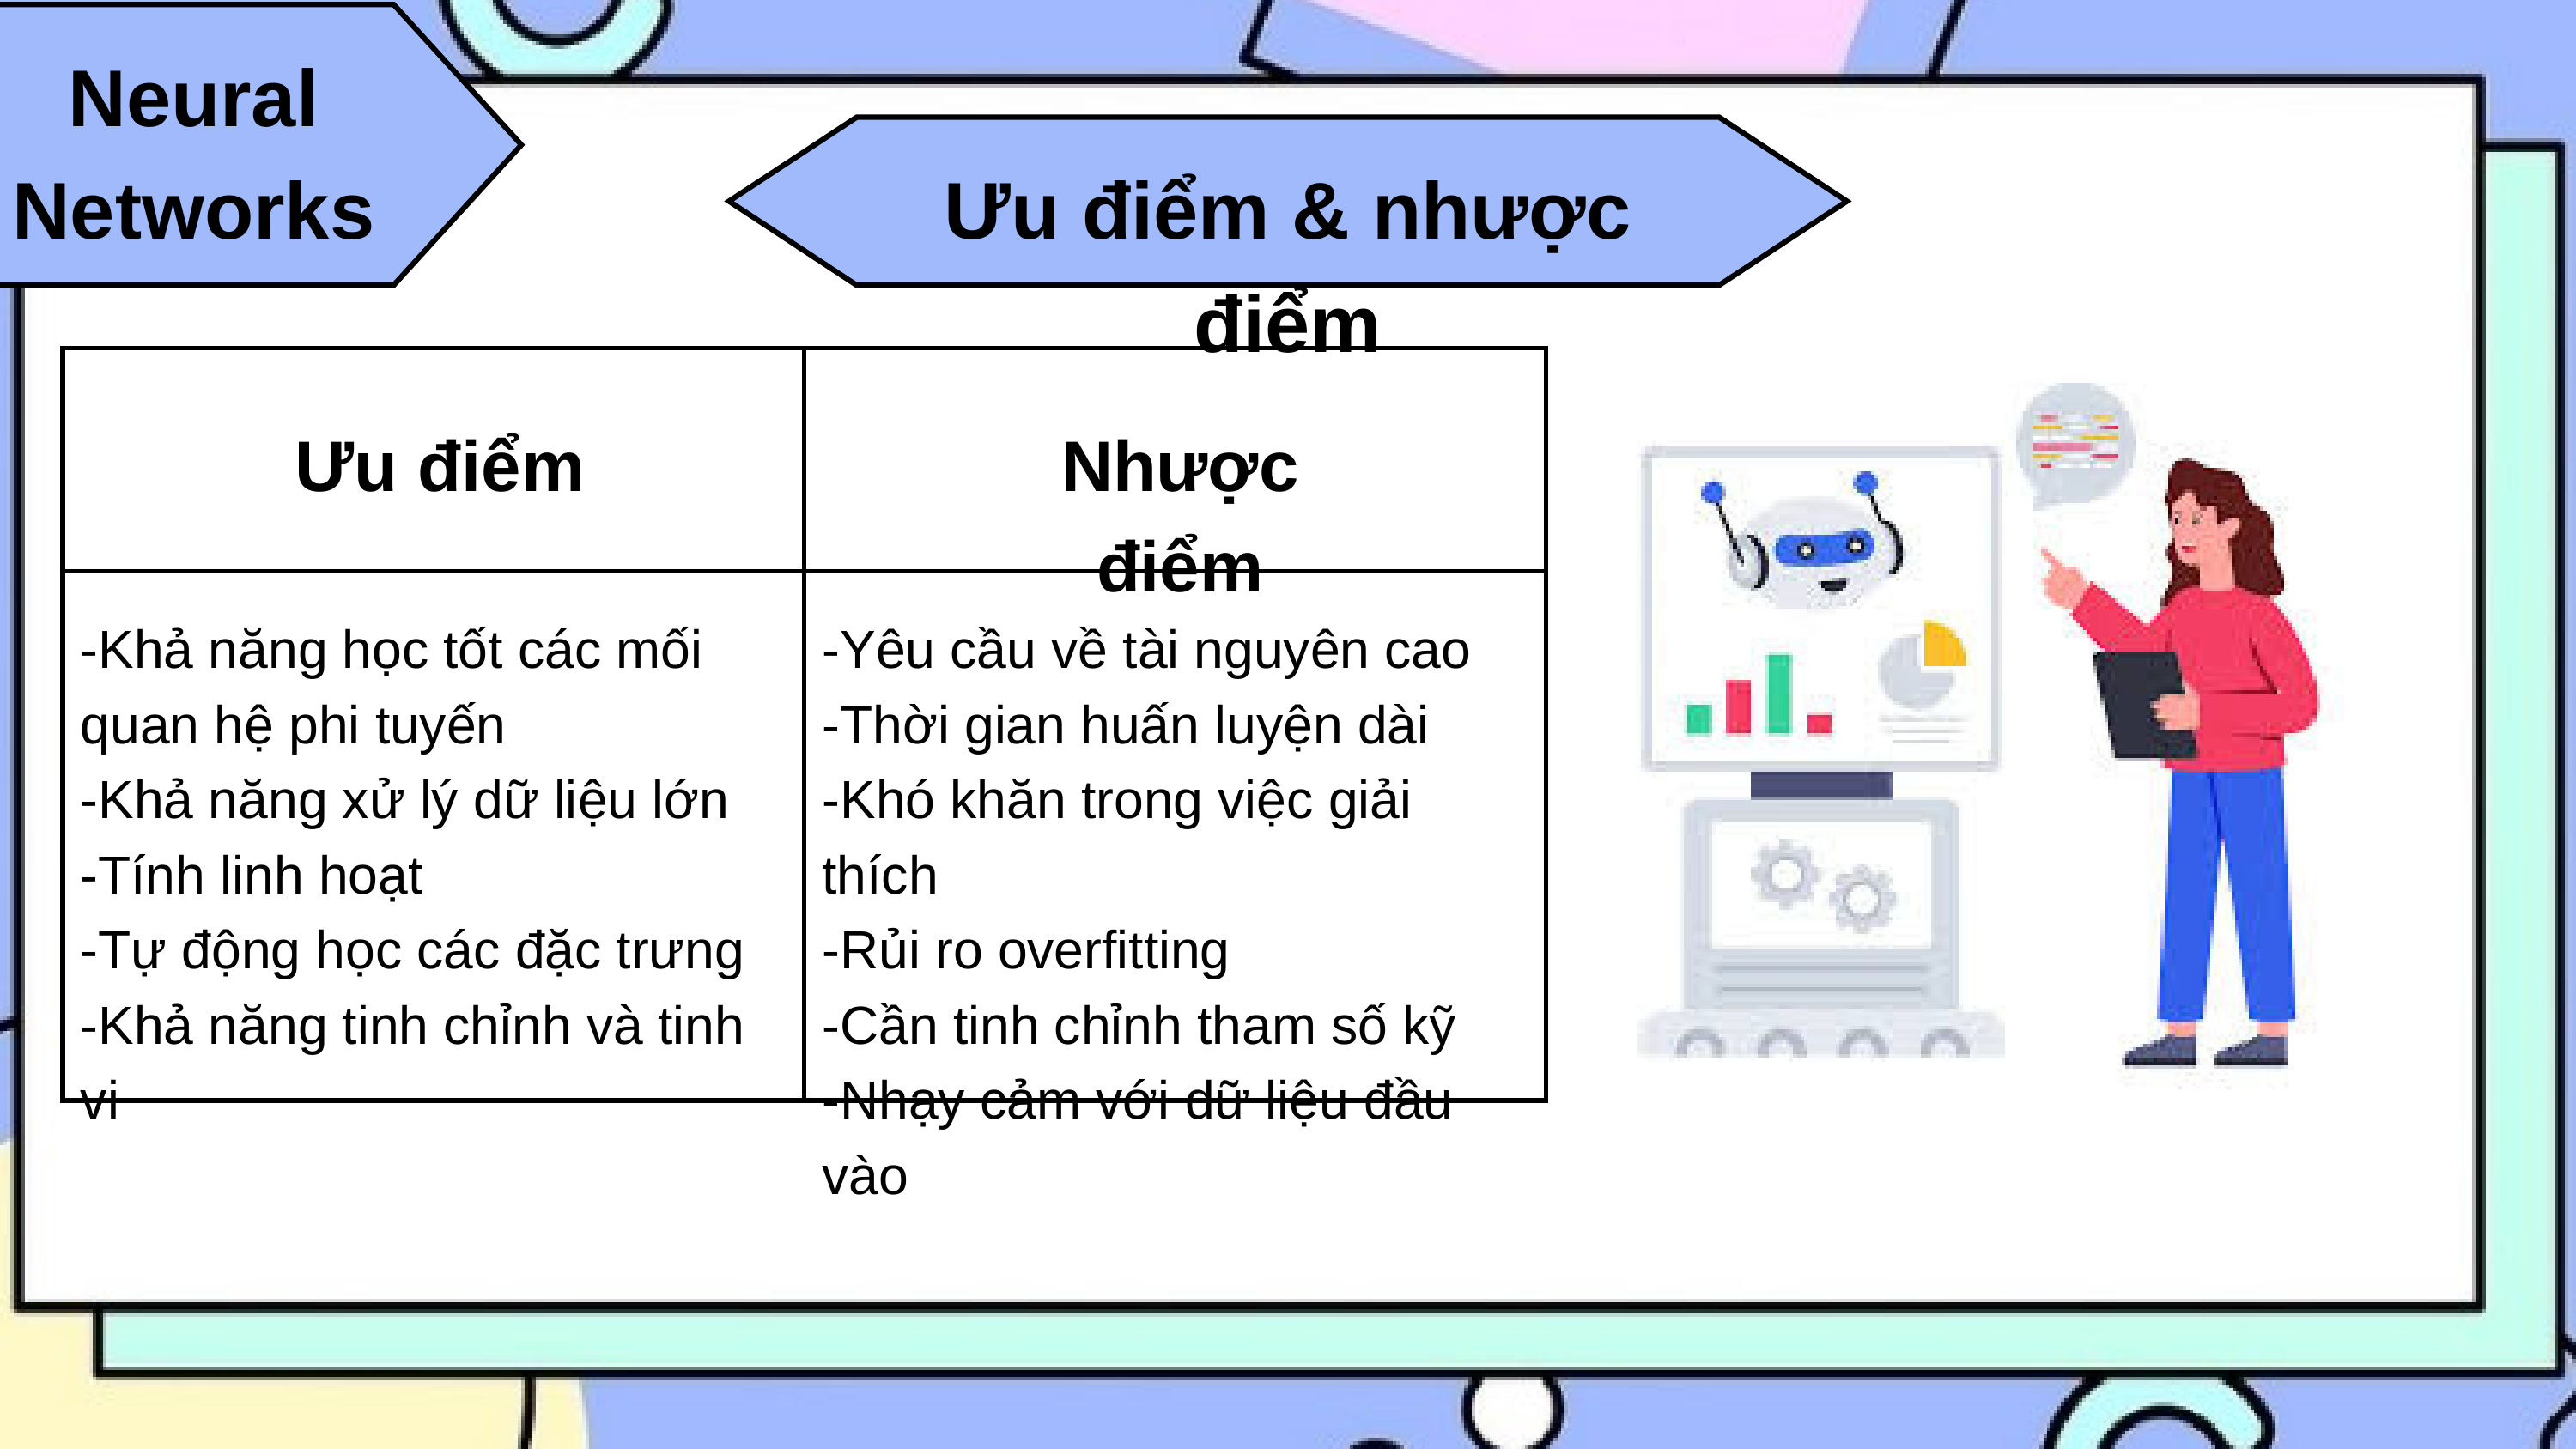

Neural Networks

Ưu điểm & nhược điểm

|  |  |
| --- | --- |
|  |  |
Ưu điểm
Nhược điểm
-Khả năng học tốt các mối quan hệ phi tuyến
-Khả năng xử lý dữ liệu lớn
-Tính linh hoạt
-Tự động học các đặc trưng
-Khả năng tinh chỉnh và tinh vi
-Yêu cầu về tài nguyên cao
-Thời gian huấn luyện dài
-Khó khăn trong việc giải thích
-Rủi ro overfitting
-Cần tinh chỉnh tham số kỹ
-Nhạy cảm với dữ liệu đầu vào